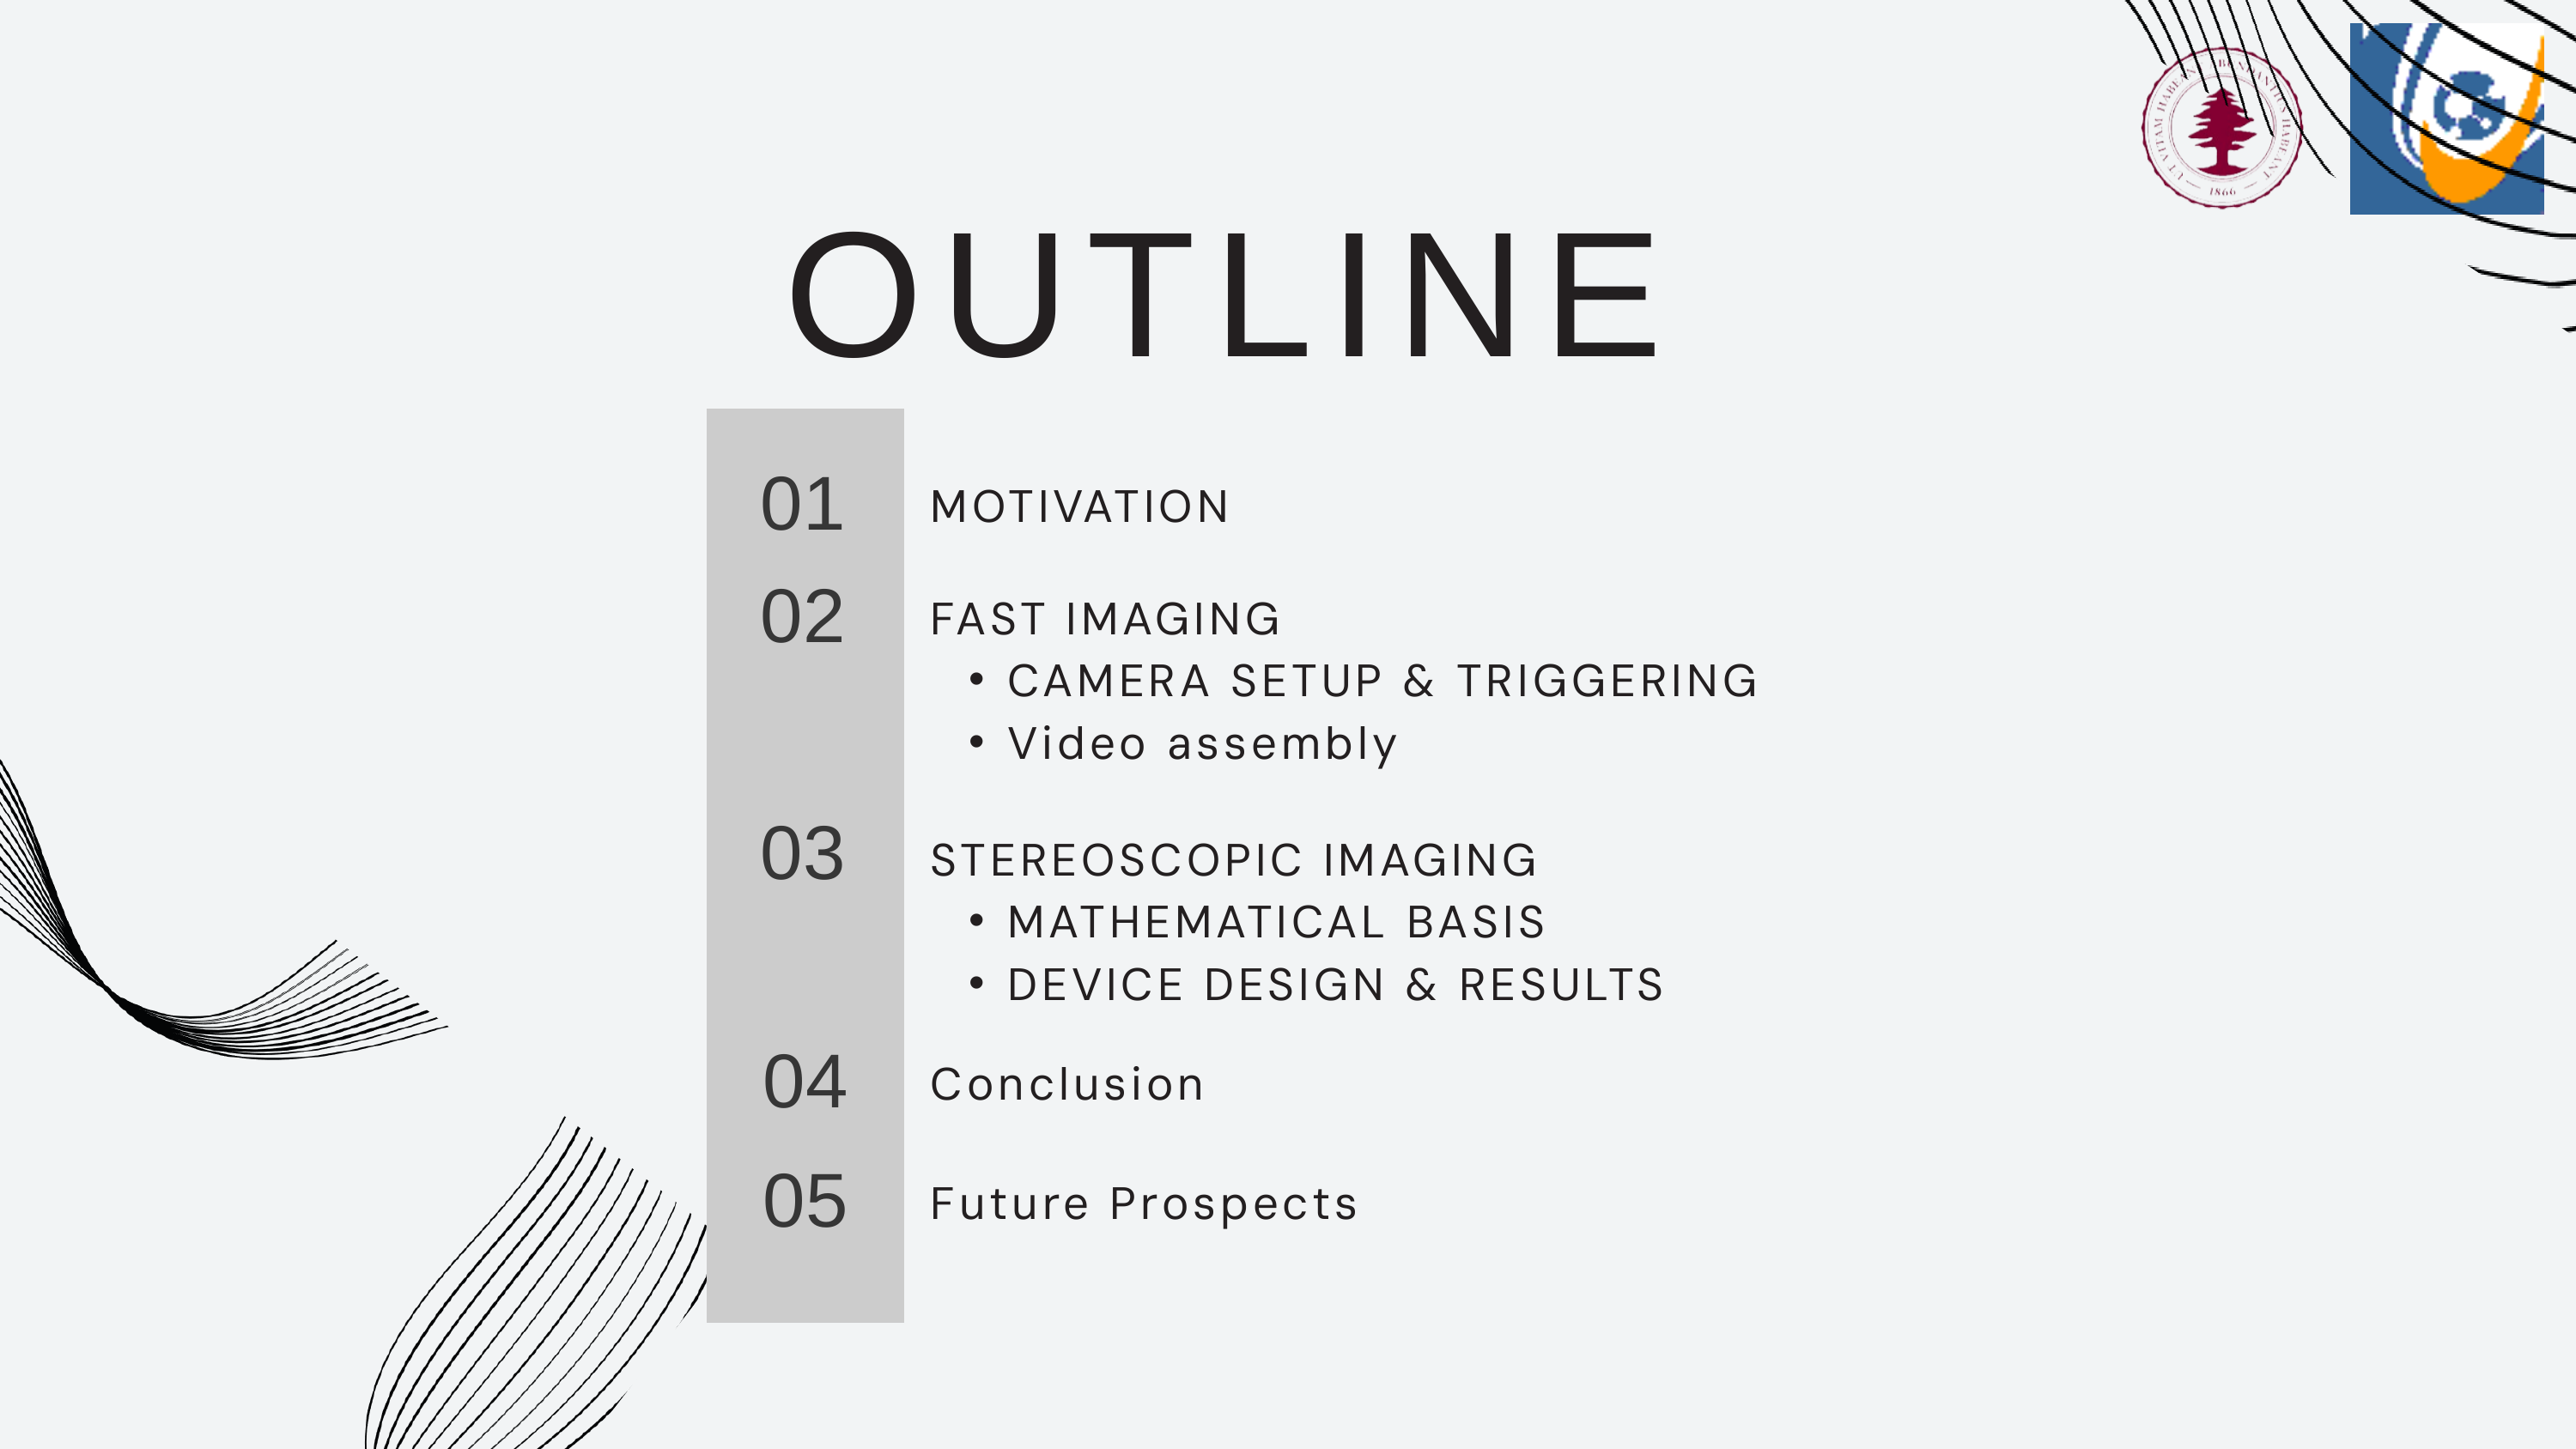

OUTLINE

01
MOTIVATION
02
FAST IMAGING
CAMERA SETUP & TRIGGERING
Video assembly

03
STEREOSCOPIC IMAGING
MATHEMATICAL BASIS
DEVICE DESIGN & RESULTS
04
Conclusion
05
Future Prospects